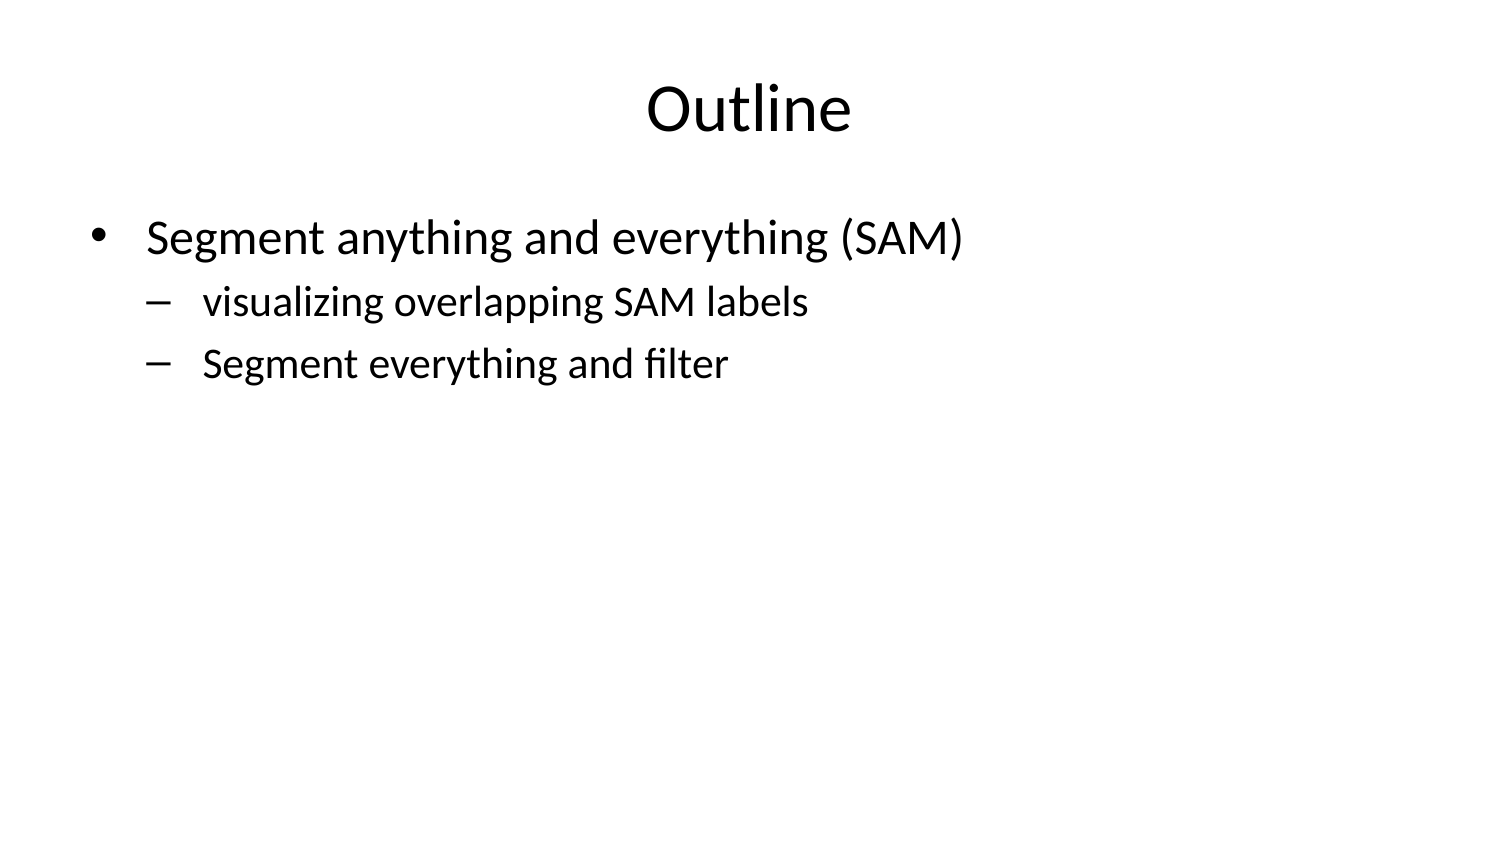

# Outline
Segment anything and everything (SAM)
visualizing overlapping SAM labels
Segment everything and filter